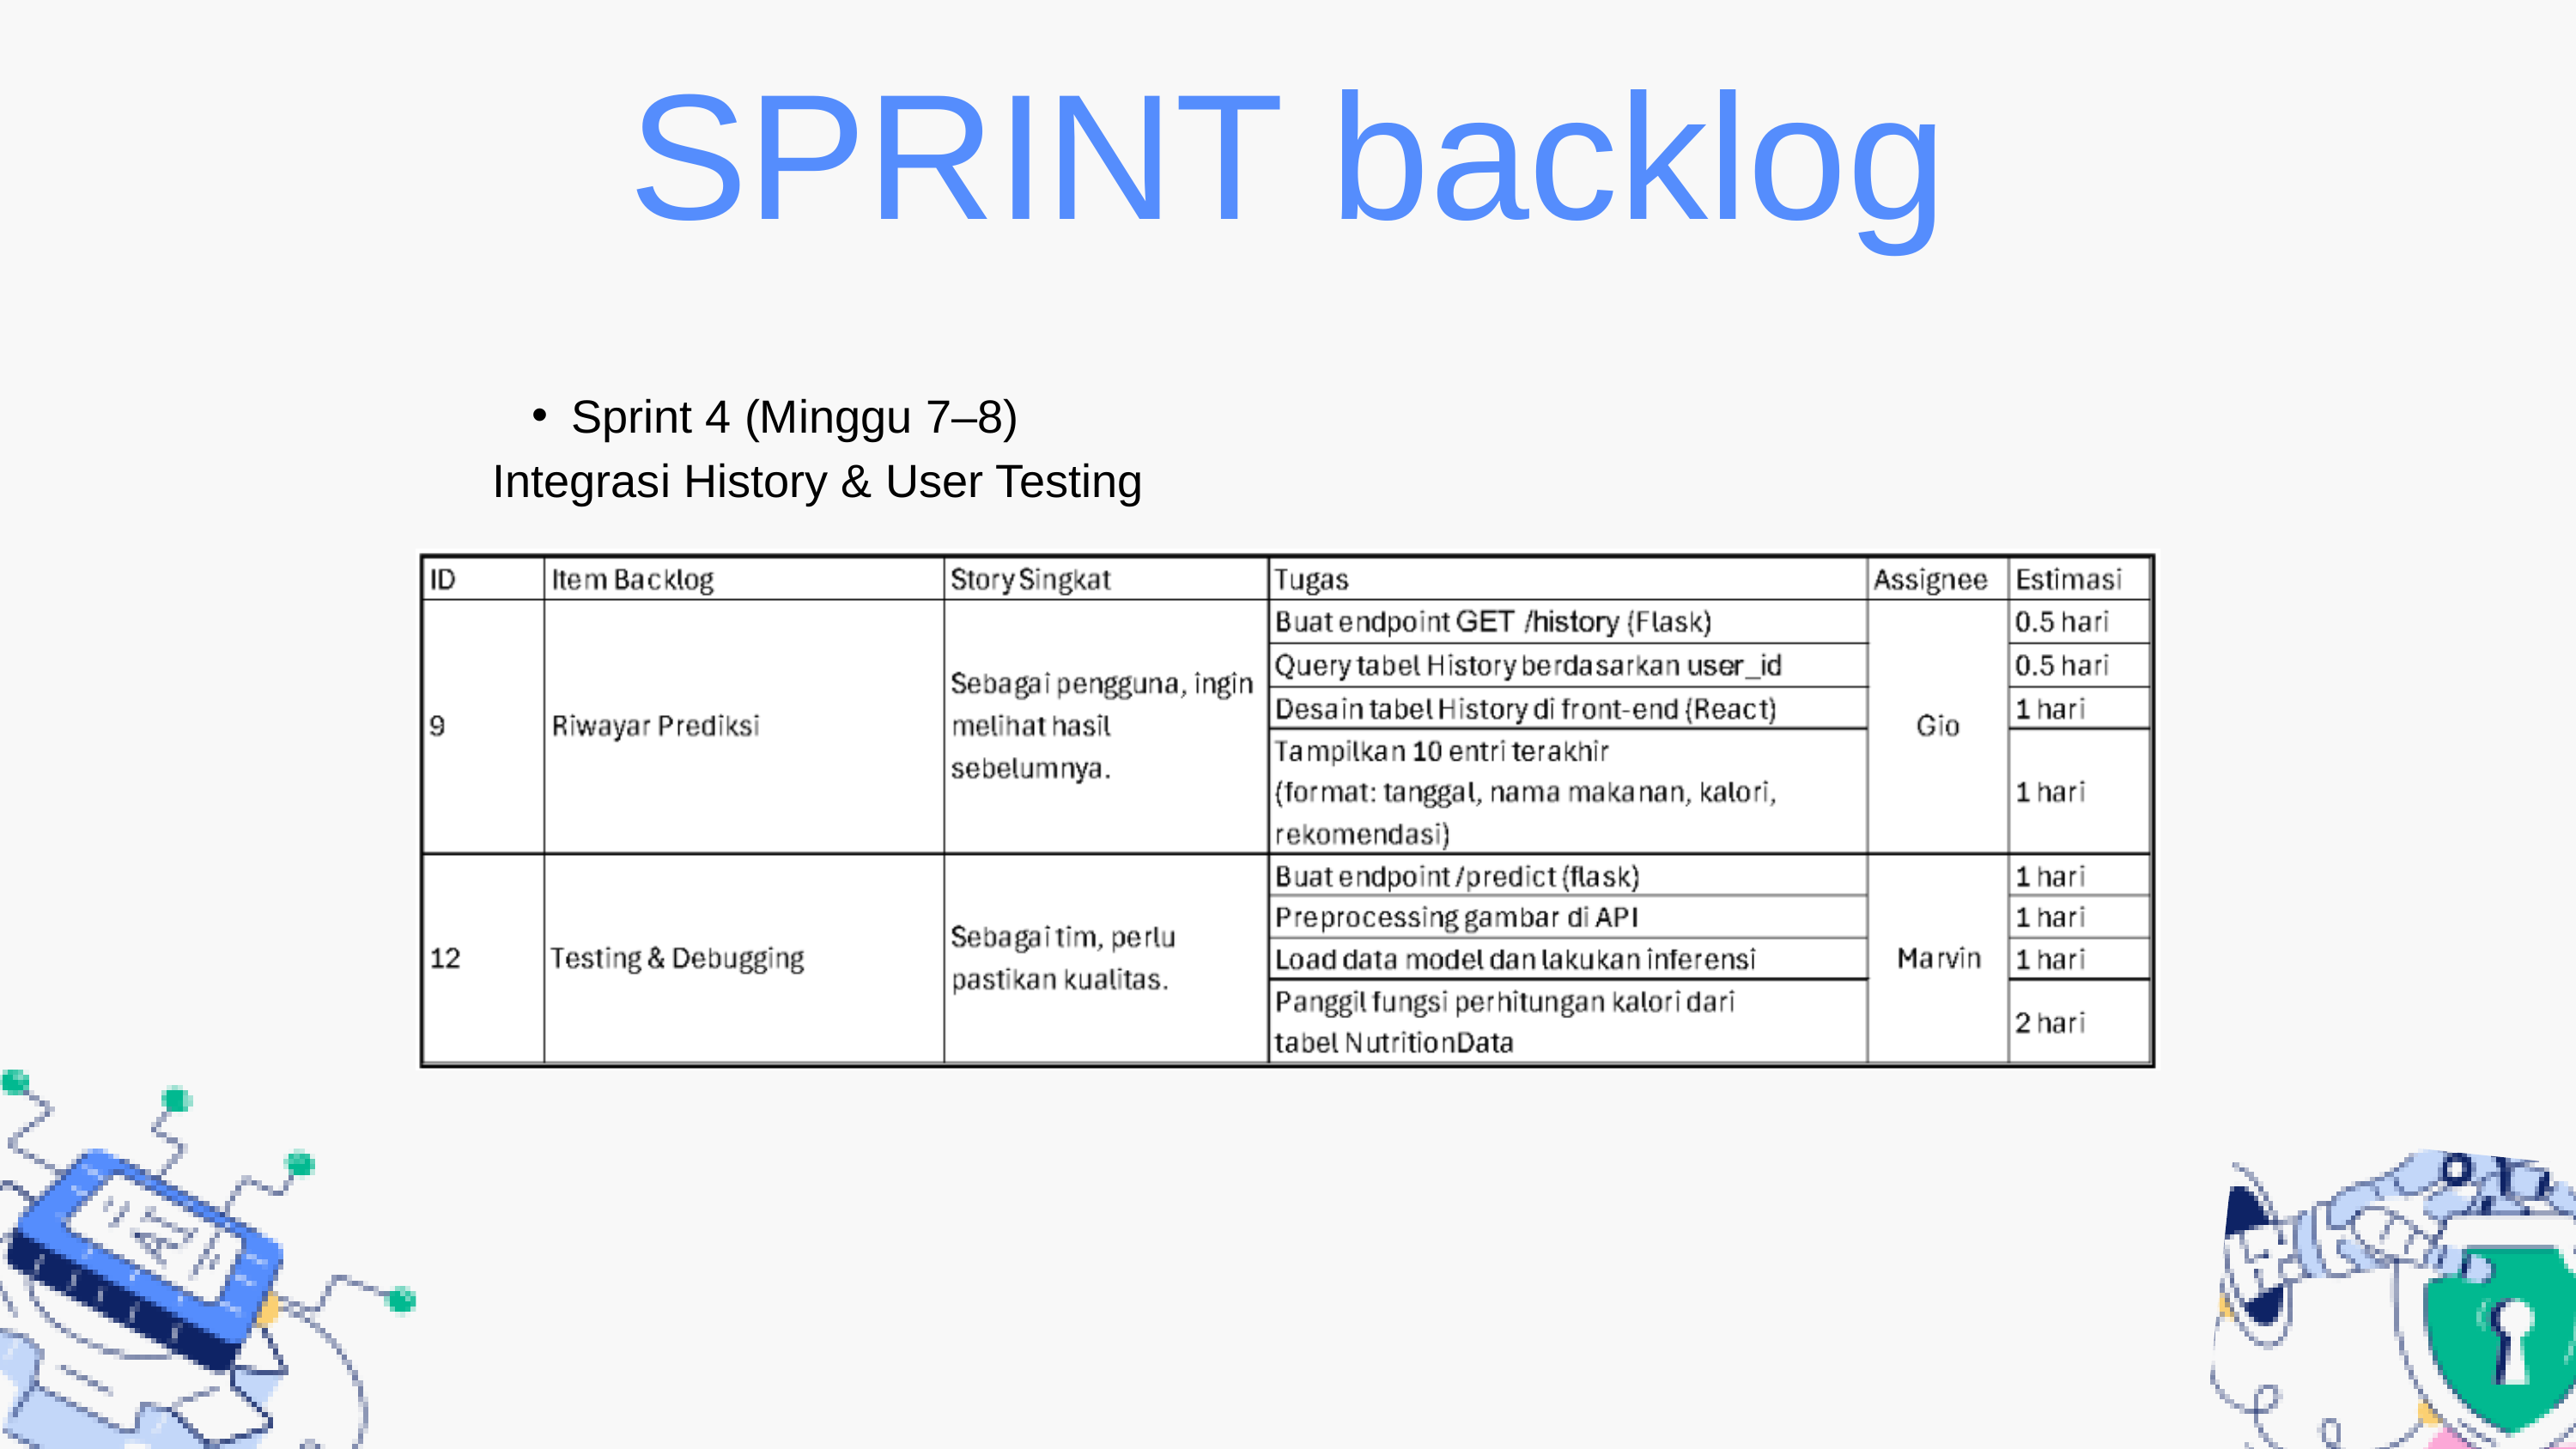

SPRINT backlog
Sprint 4 (Minggu 7–8)
Integrasi History & User Testing